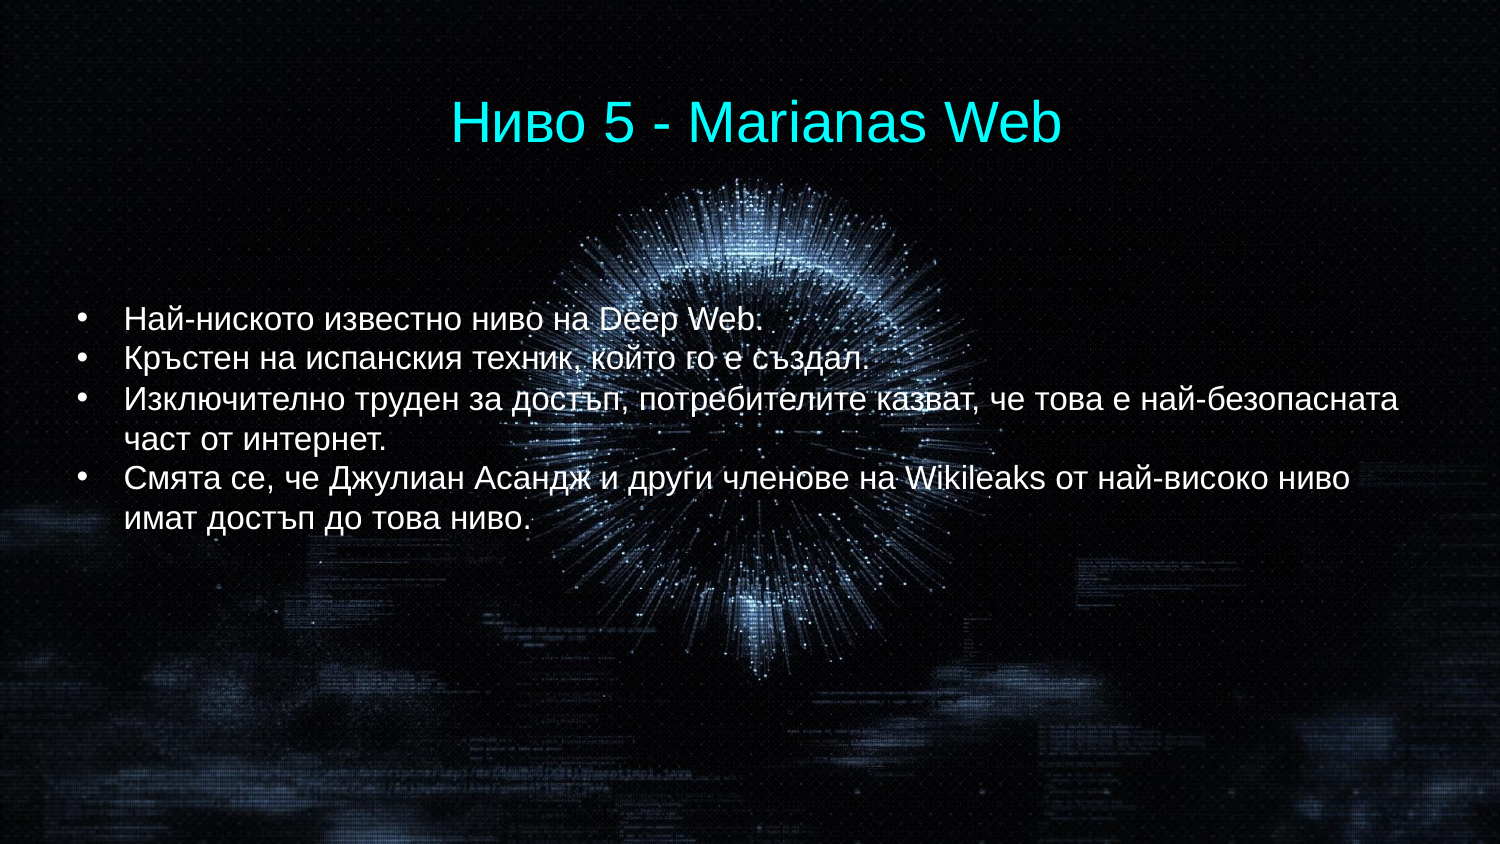

# Ниво 5 - Marianas Web
Най-ниското известно ниво на Deep Web.
Кръстен на испанския техник, който го е създал.
Изключително труден за достъп, потребителите казват, че това е най-безопасната част от интернет.
Смята се, че Джулиан Асандж и други членове на Wikileaks от най-високо ниво имат достъп до това ниво.